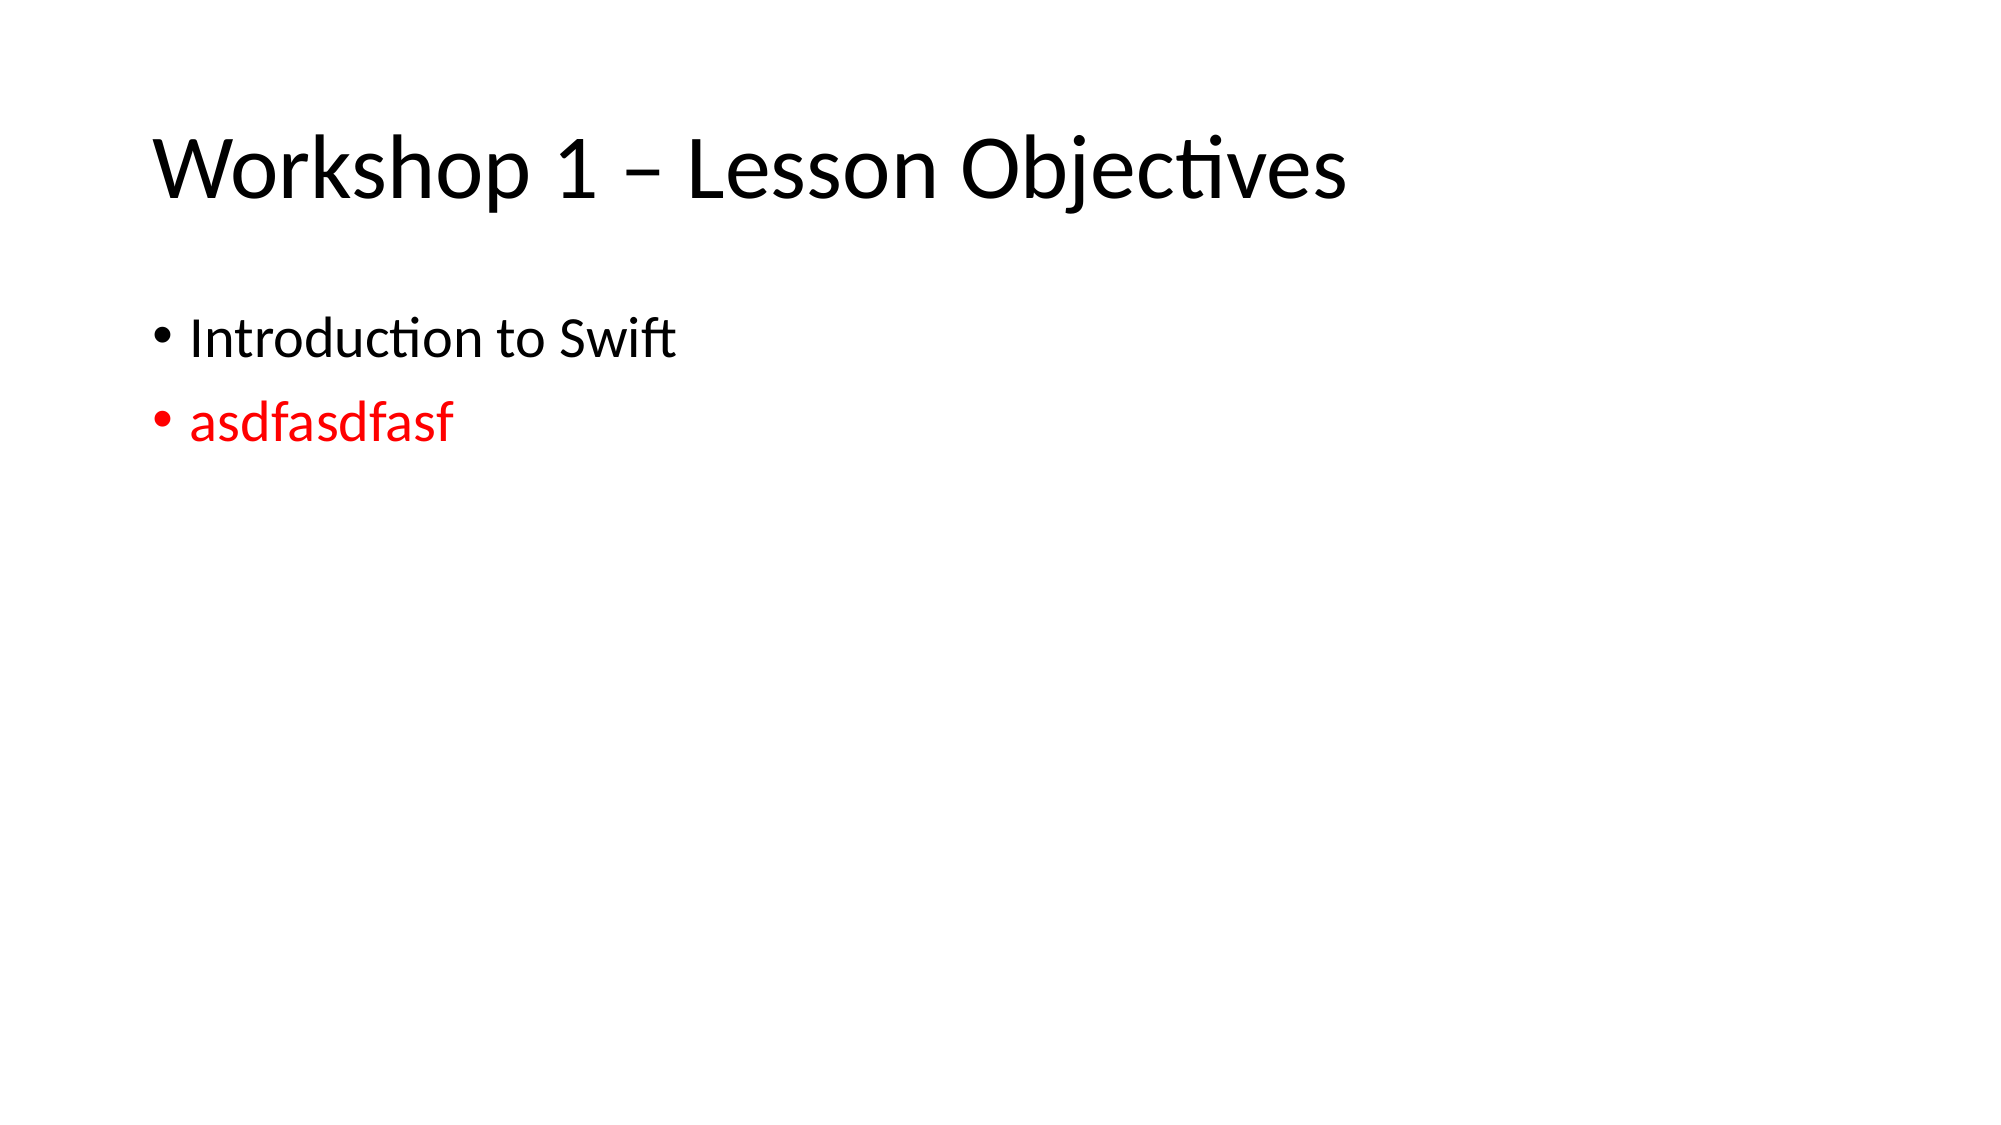

# Workshop 1 – Lesson Objectives
Introduction to Swift
asdfasdfasf